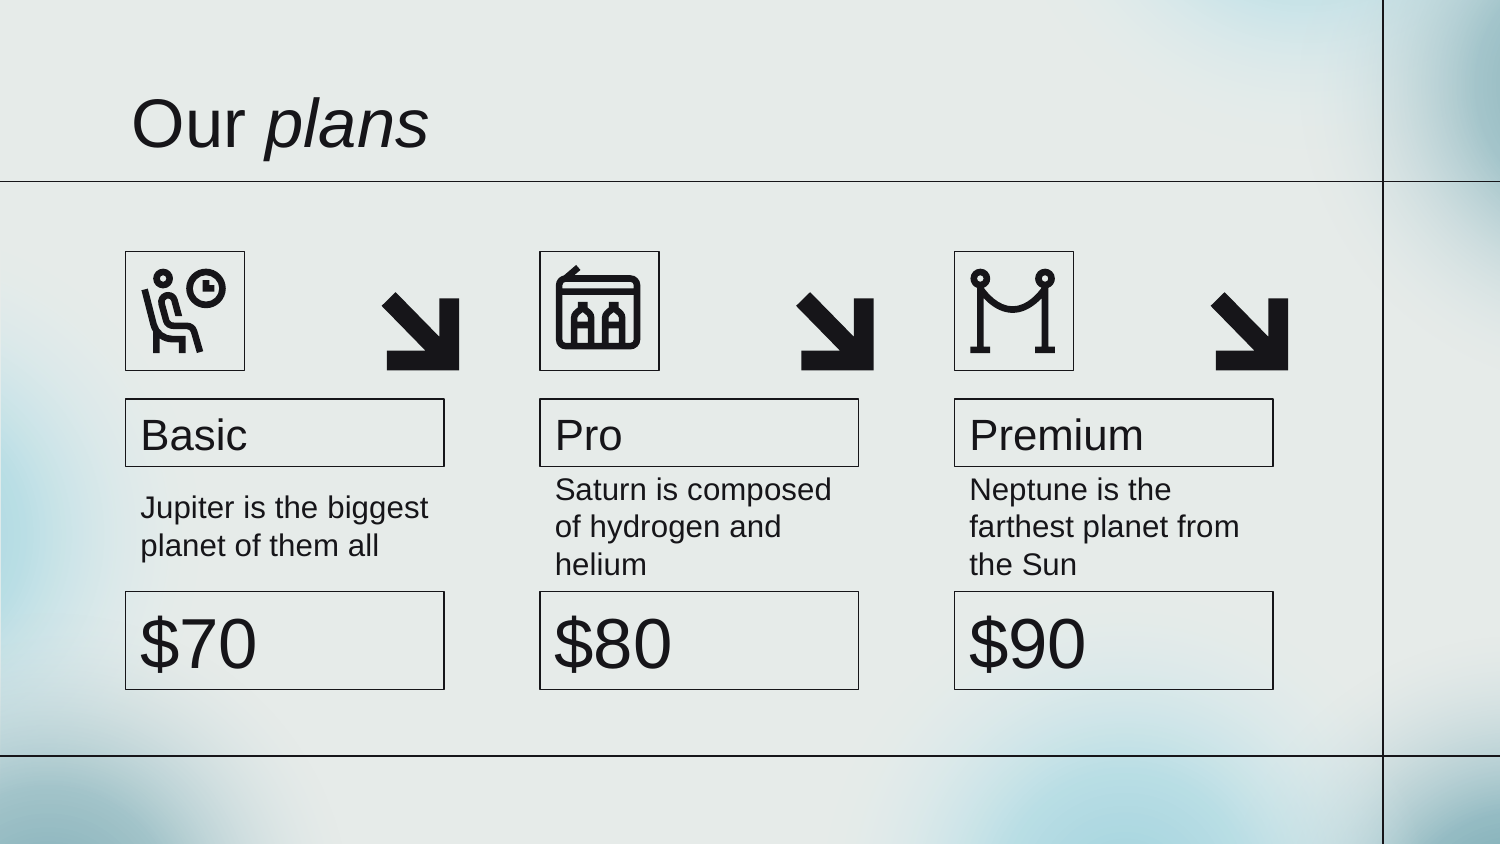

Our plans

# Basic
Pro
Premium
Jupiter is the biggest planet of them all
Saturn is composed of hydrogen and helium
Neptune is the farthest planet from the Sun
$70
$80
$90